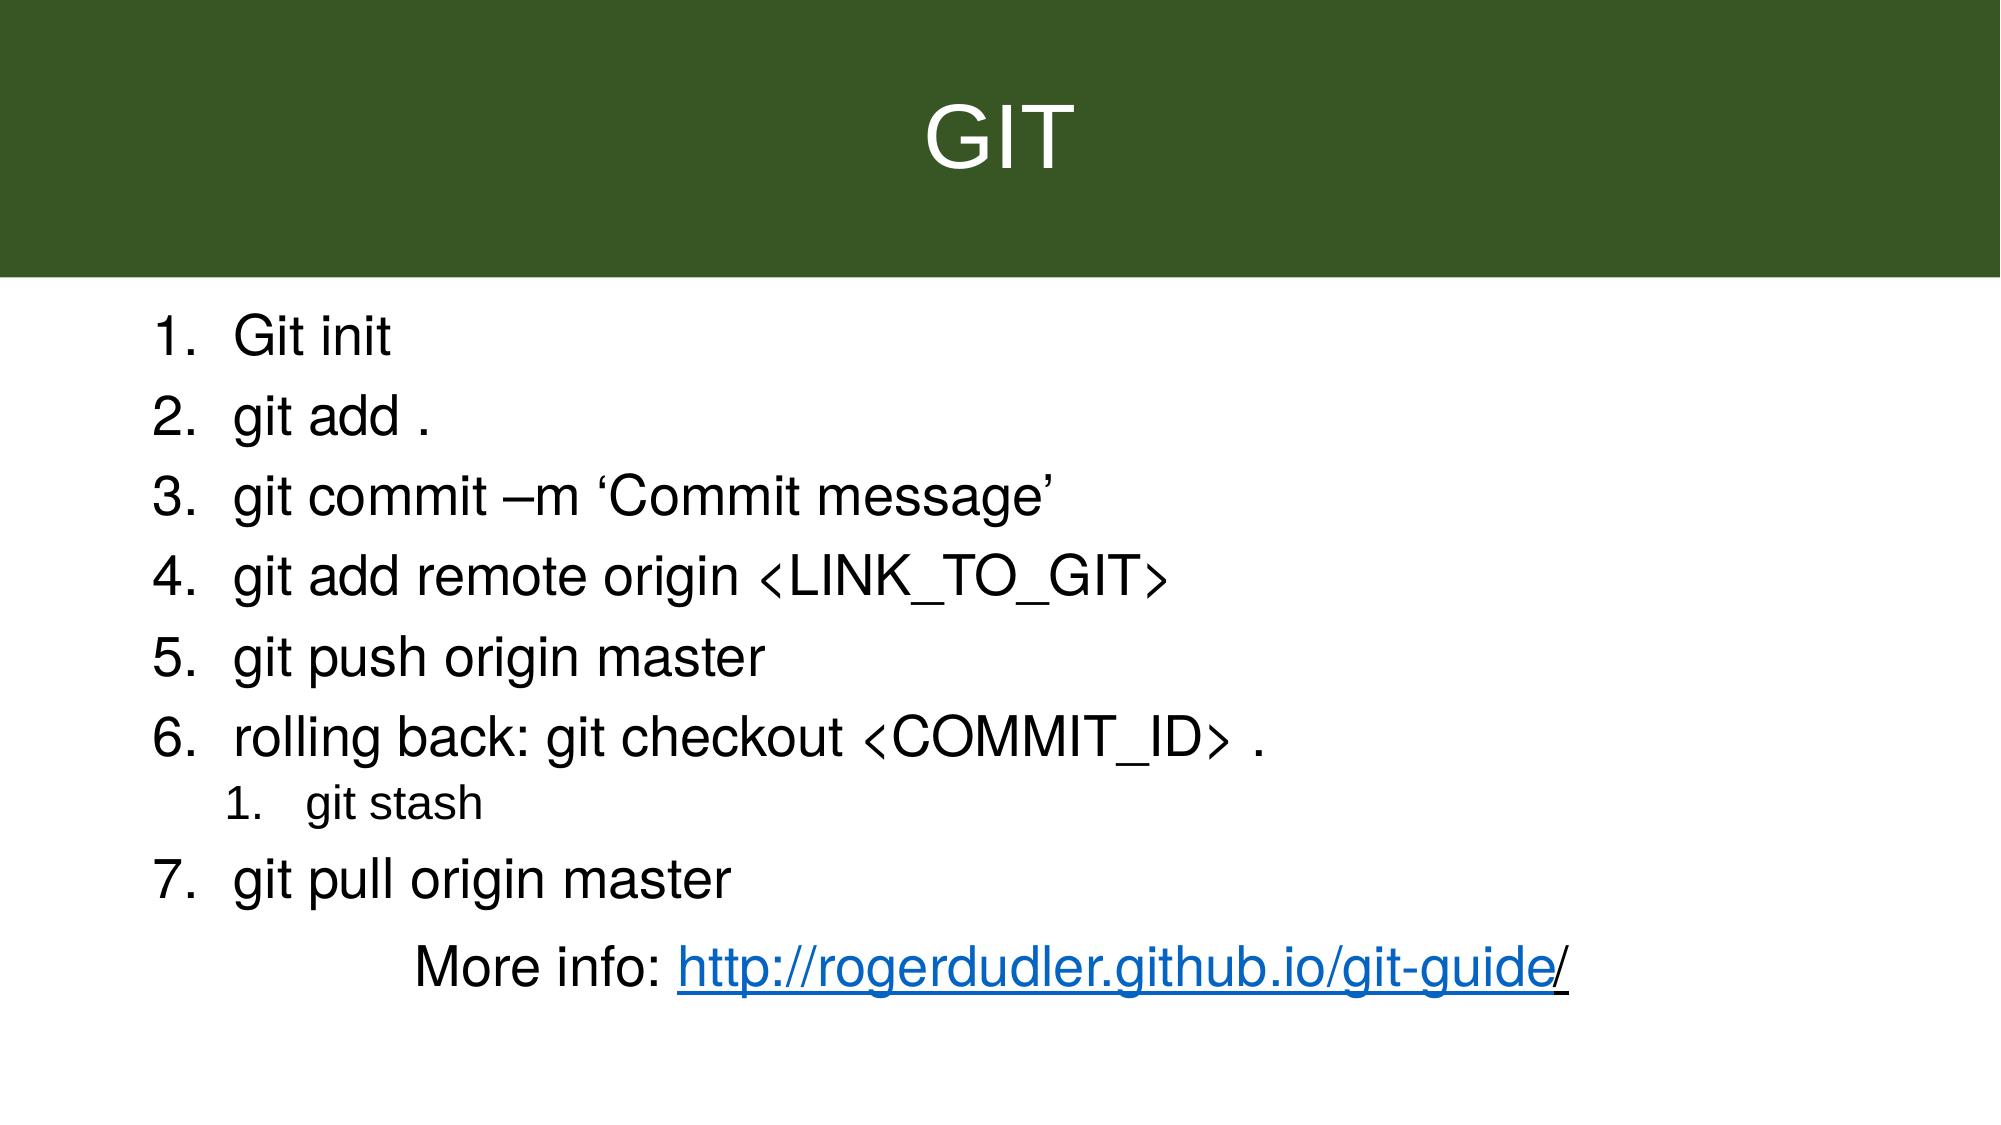

# GIT
Git init
git add .
git commit –m ‘Commit message’
git add remote origin <LINK_TO_GIT>
git push origin master
rolling back: git checkout <COMMIT_ID> .
git stash
git pull origin master
More info: http://rogerdudler.github.io/git-guide/